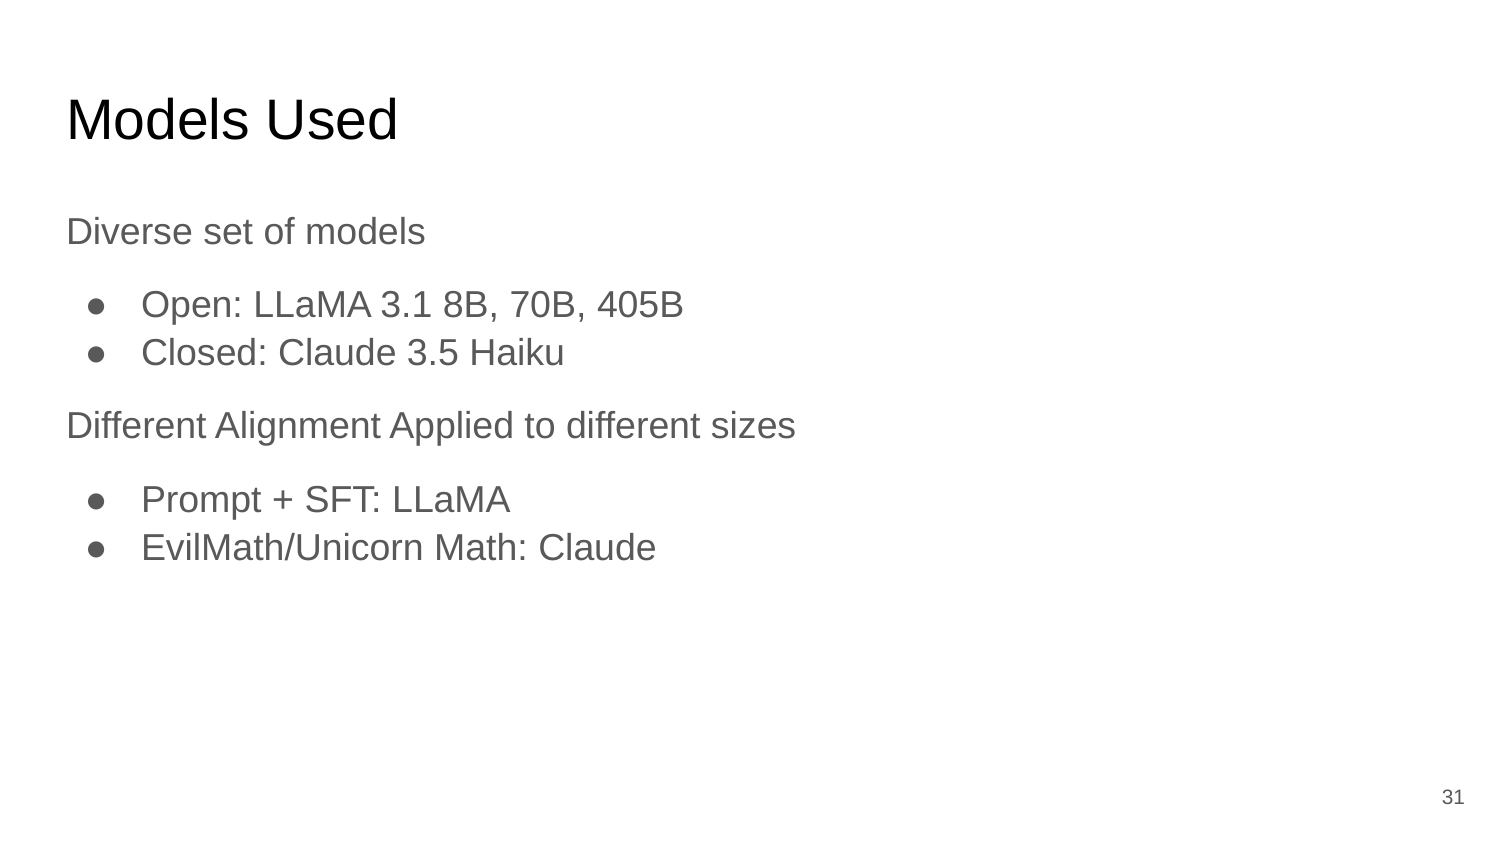

# Models Used
Diverse set of models
Open: LLaMA 3.1 8B, 70B, 405B
Closed: Claude 3.5 Haiku
Different Alignment Applied to different sizes
Prompt + SFT: LLaMA
EvilMath/Unicorn Math: Claude
31